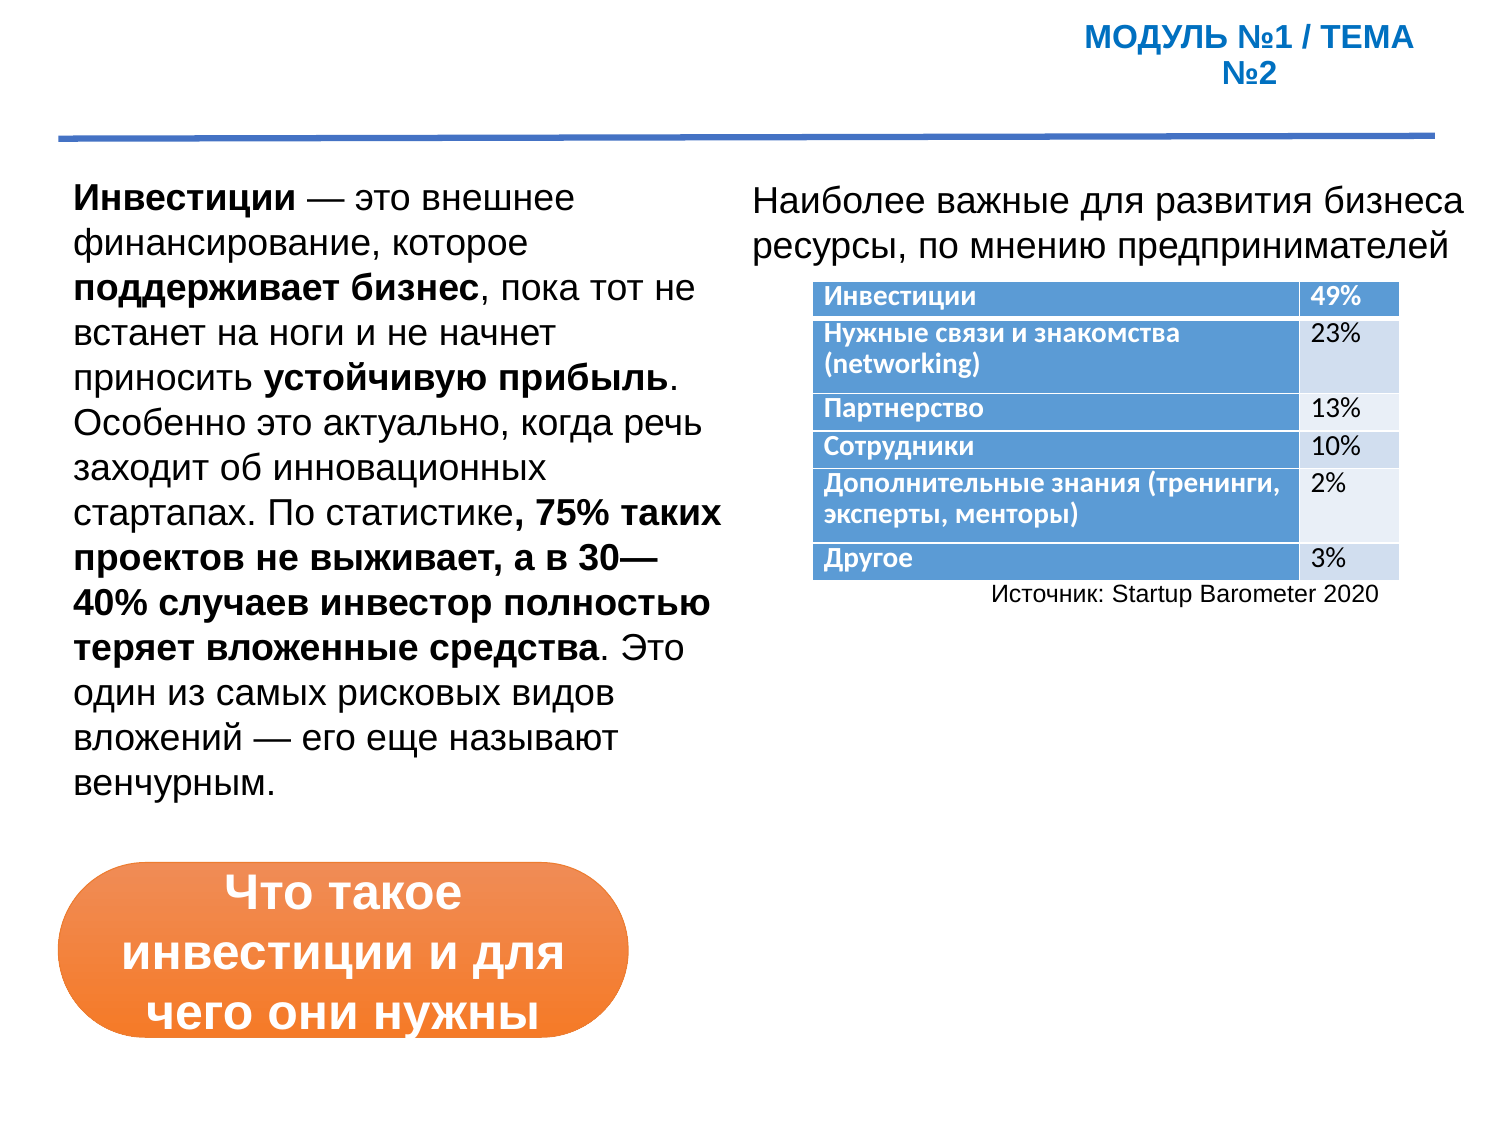

МОДУЛЬ №1 / ТЕМА №2
Инвестиции — это внешнее финансирование, которое поддерживает бизнес, пока тот не встанет на ноги и не начнет приносить устойчивую прибыль.
Особенно это актуально, когда речь заходит об инновационных стартапах. По статистике, 75% таких проектов не выживает, а в 30—40% случаев инвестор полностью теряет вложенные средства. Это один из самых рисковых видов вложений — его еще называют венчурным.
Наиболее важные для развития бизнеса ресурсы, по мнению предпринимателей
| Инвестиции | 49% |
| --- | --- |
| Нужные связи и знакомства (networking) | 23% |
| Партнерство | 13% |
| Сотрудники | 10% |
| Дополнительные знания (тренинги, эксперты, менторы) | 2% |
| Другое | 3% |
Источник: Startup Barometer 2020
Что такое инвестиции и для чего они нужны